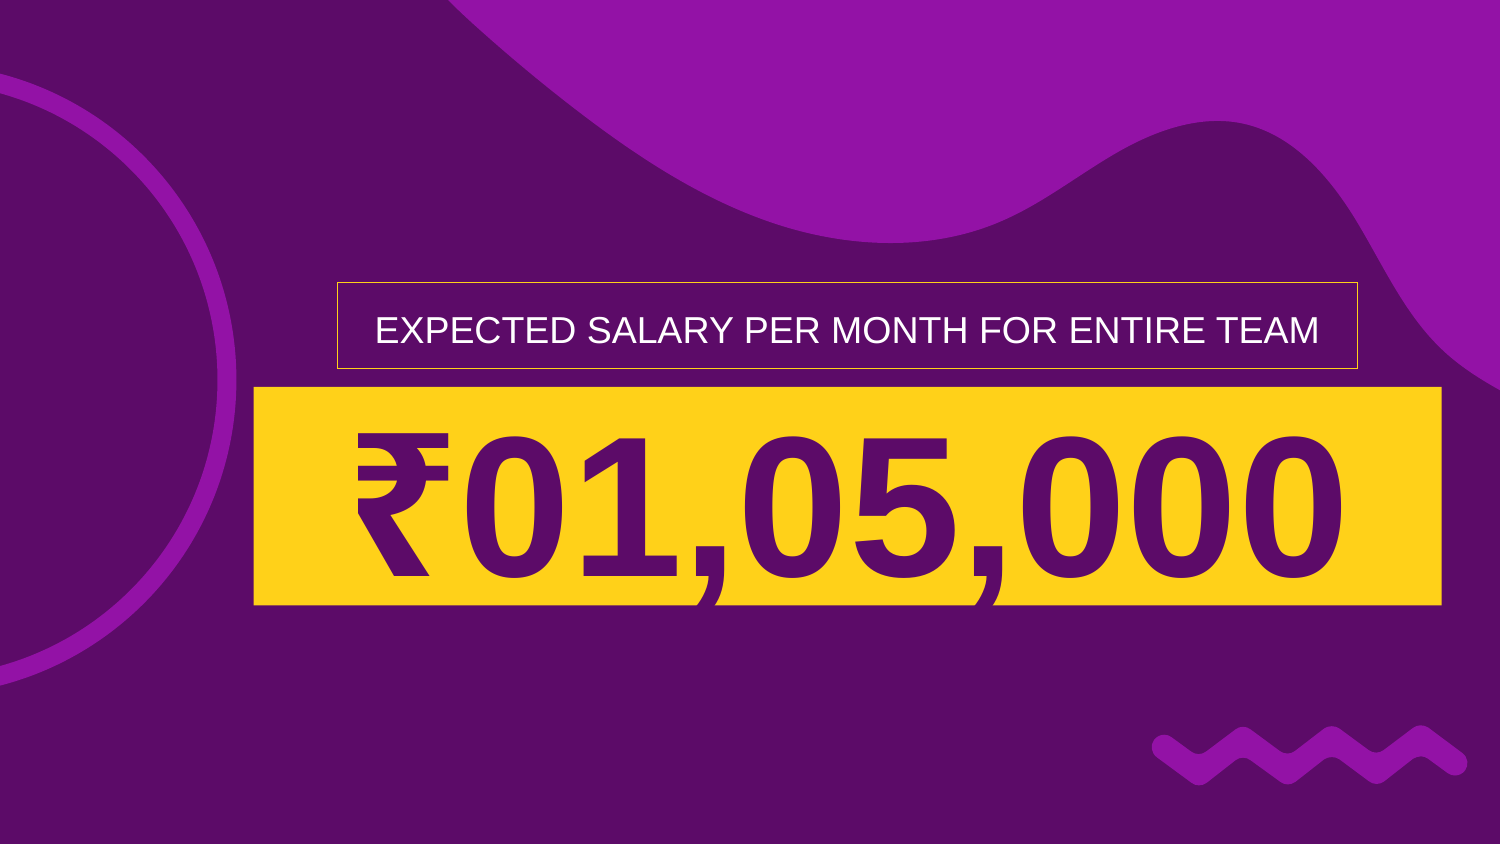

EXPECTED SALARY PER MONTH FOR ENTIRE TEAM
# ₹01,05,000